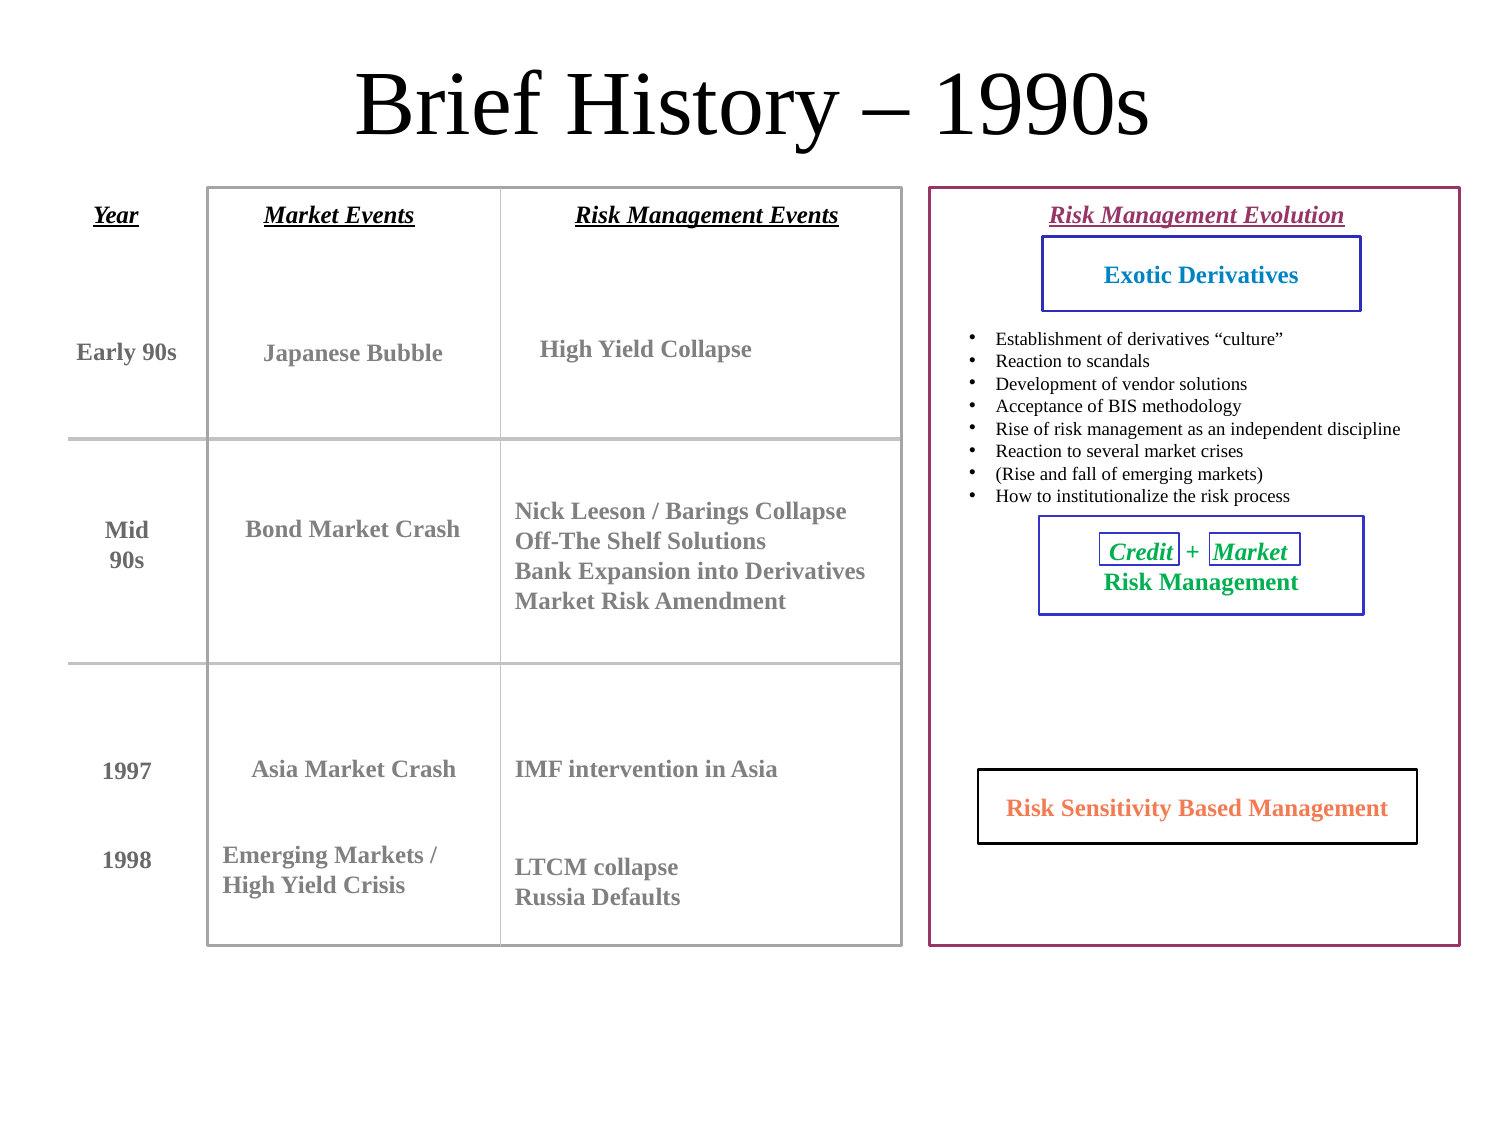

# Brief History – 1990s

Risk Management Events
Risk Management Evolution
Year
Market Events
Exotic Derivatives
Establishment of derivatives “culture”
Reaction to scandals
Development of vendor solutions
Acceptance of BIS methodology
Rise of risk management as an independent discipline
Reaction to several market crises
(Rise and fall of emerging markets)
How to institutionalize the risk process
High Yield Collapse
Early 90s
Japanese Bubble
Nick Leeson / Barings Collapse
Off-The Shelf Solutions
Bank Expansion into Derivatives
Market Risk Amendment
Bond Market Crash
Mid 90s
Credit  +  Market
Risk Management

Asia Market Crash
IMF intervention in Asia
1997
1998
Risk Sensitivity Based Management
Emerging Markets /  High Yield Crisis
LTCM collapse
Russia Defaults